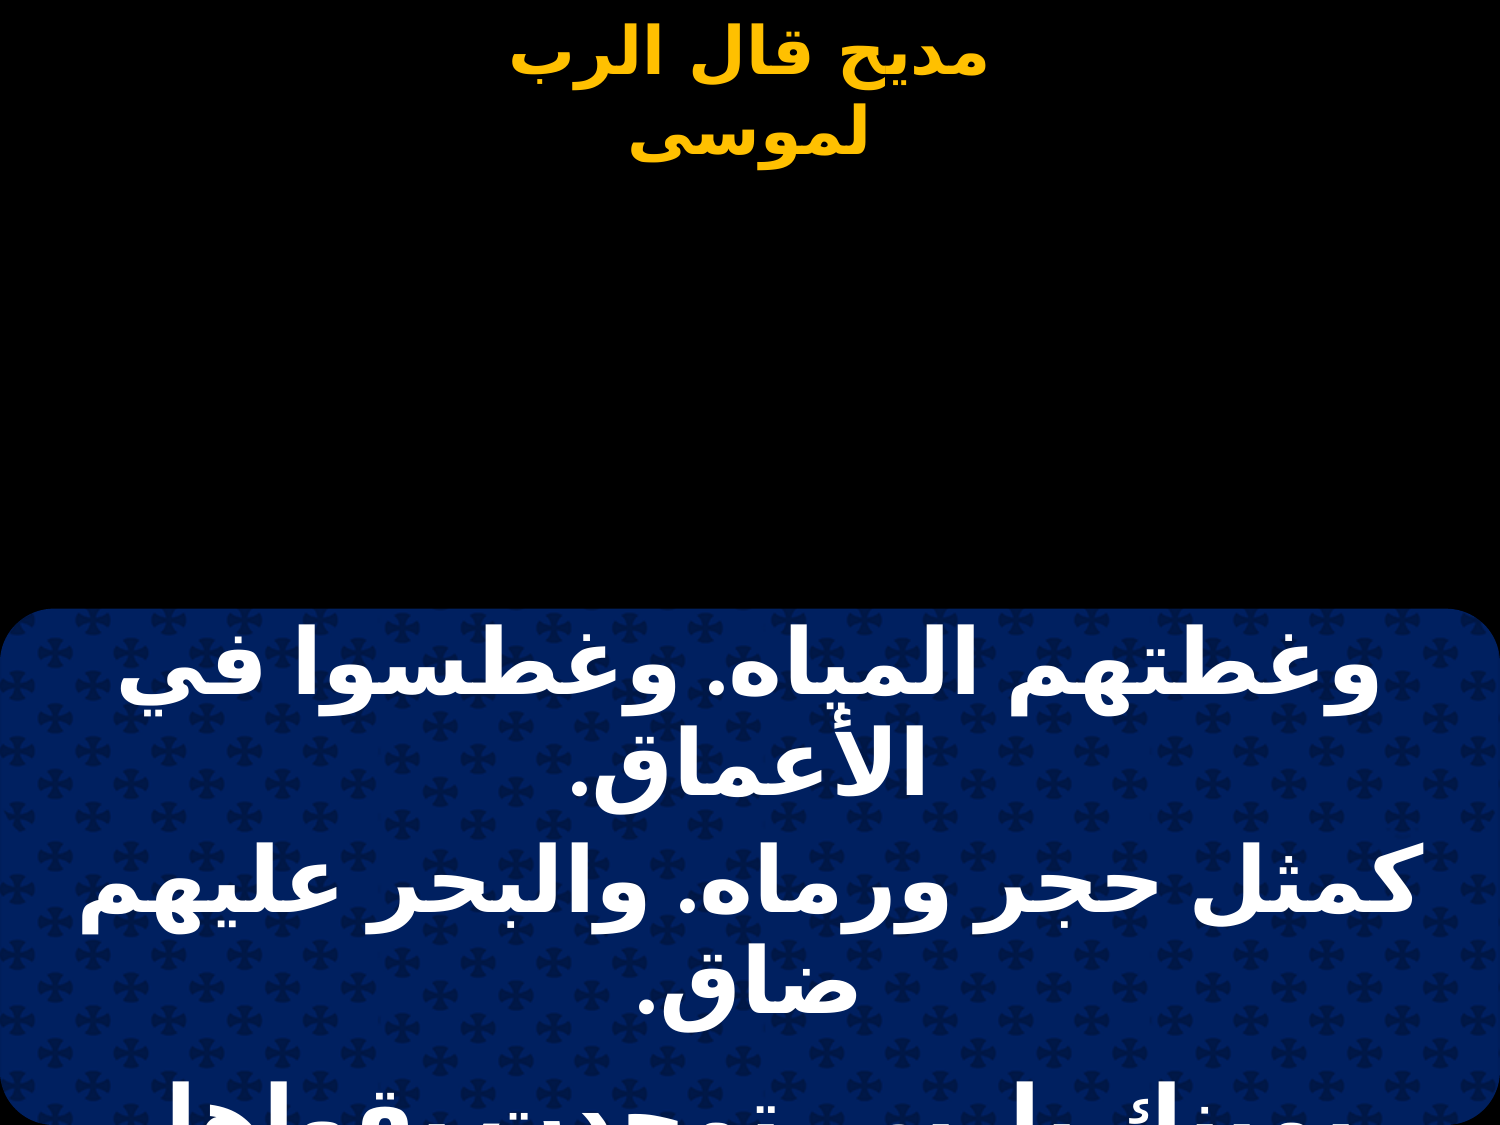

#
| وغطتهم المياه. وغطسوا في الأعماق. |
| --- |
| كمثل حجر ورماه. والبحر عليهم ضاق. |
|  |
| يمينك ياربى. تمجدت بقواها. |
| يمينك يا إلهى. أهلكت كل أعداها. |